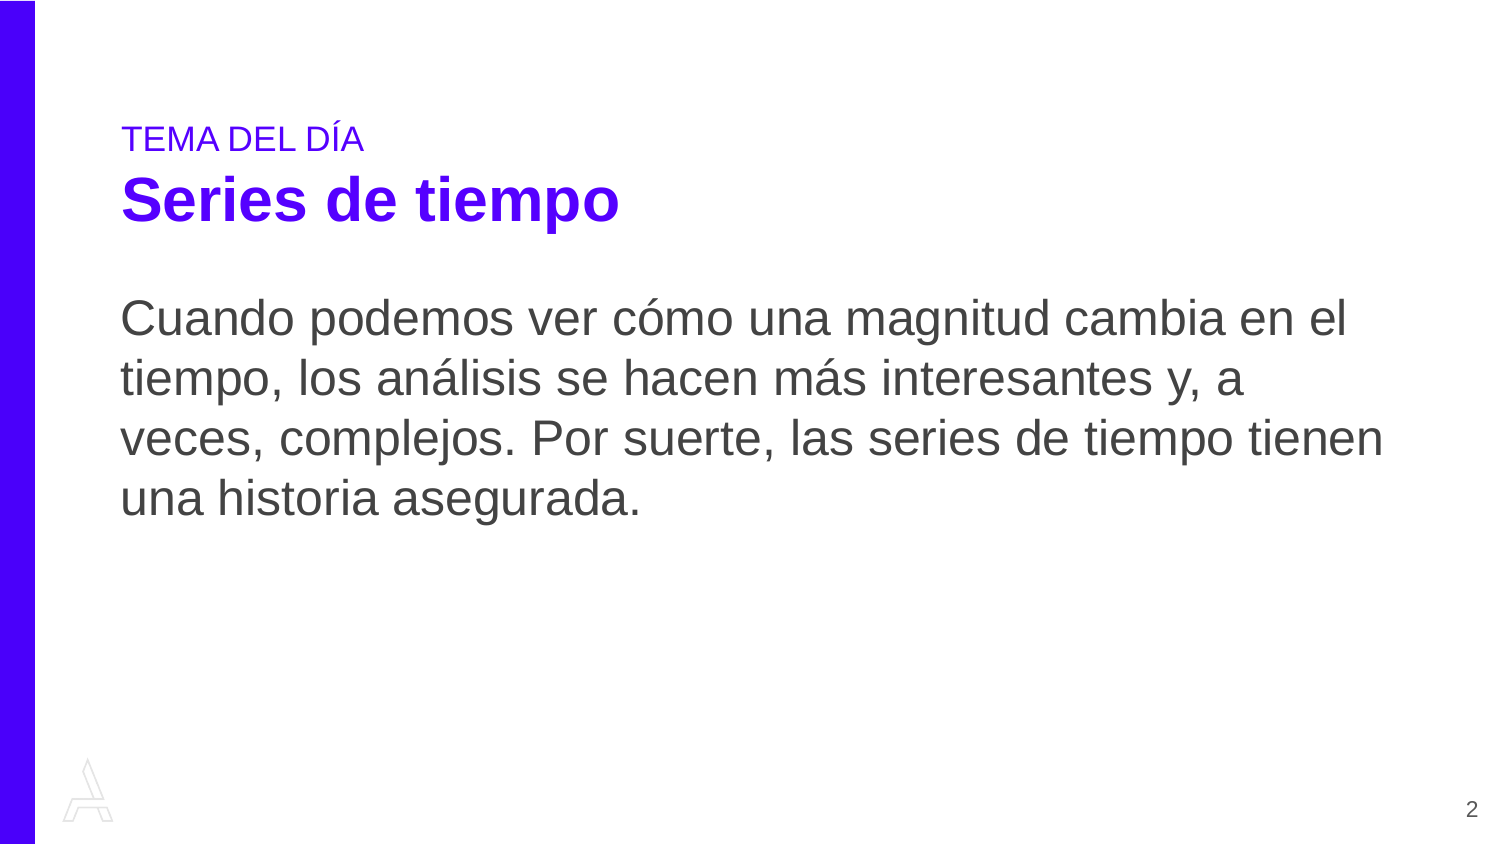

TEMA DEL DÍA
Series de tiempo
Cuando podemos ver cómo una magnitud cambia en el tiempo, los análisis se hacen más interesantes y, a veces, complejos. Por suerte, las series de tiempo tienen una historia asegurada.

2